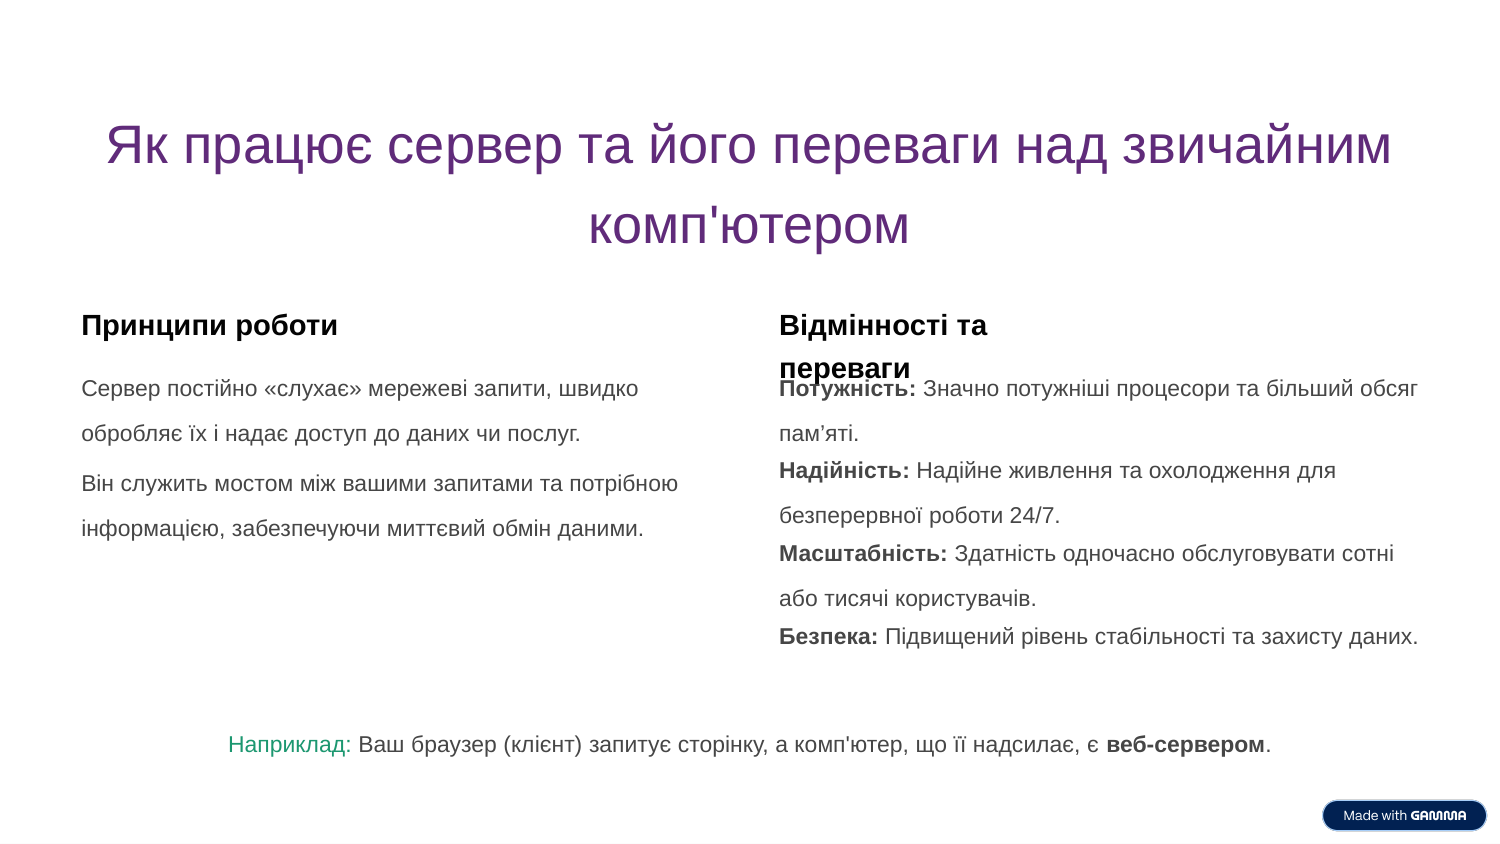

Як працює сервер та його переваги над звичайним комп'ютером
Принципи роботи
Відмінності та переваги
Сервер постійно «слухає» мережеві запити, швидко обробляє їх і надає доступ до даних чи послуг.
Потужність: Значно потужніші процесори та більший обсяг пам’яті.
Надійність: Надійне живлення та охолодження для безперервної роботи 24/7.
Він служить мостом між вашими запитами та потрібною інформацією, забезпечуючи миттєвий обмін даними.
Масштабність: Здатність одночасно обслуговувати сотні або тисячі користувачів.
Безпека: Підвищений рівень стабільності та захисту даних.
Наприклад: Ваш браузер (клієнт) запитує сторінку, а комп'ютер, що її надсилає, є веб-сервером.